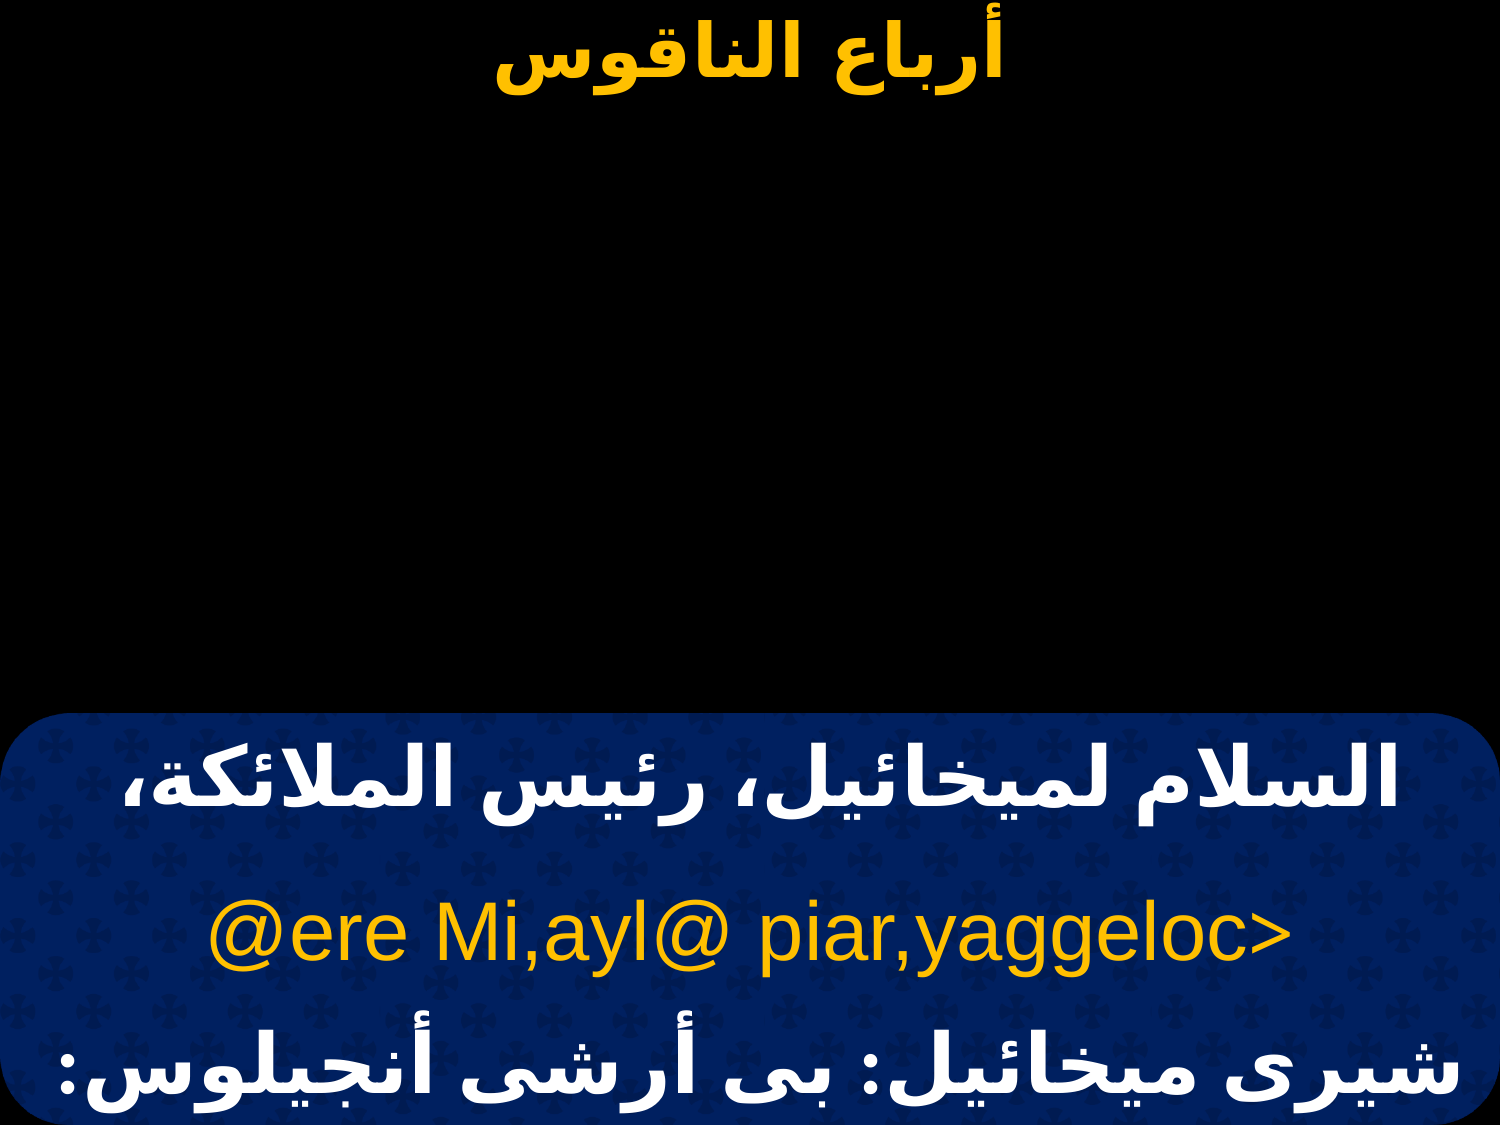

# السلام لميخائيل، رئيس الملائكة،
<ere Mi,ayl@ piar,yaggeloc@
شيرى ميخائيل: بى أرشى أنجيلوس: